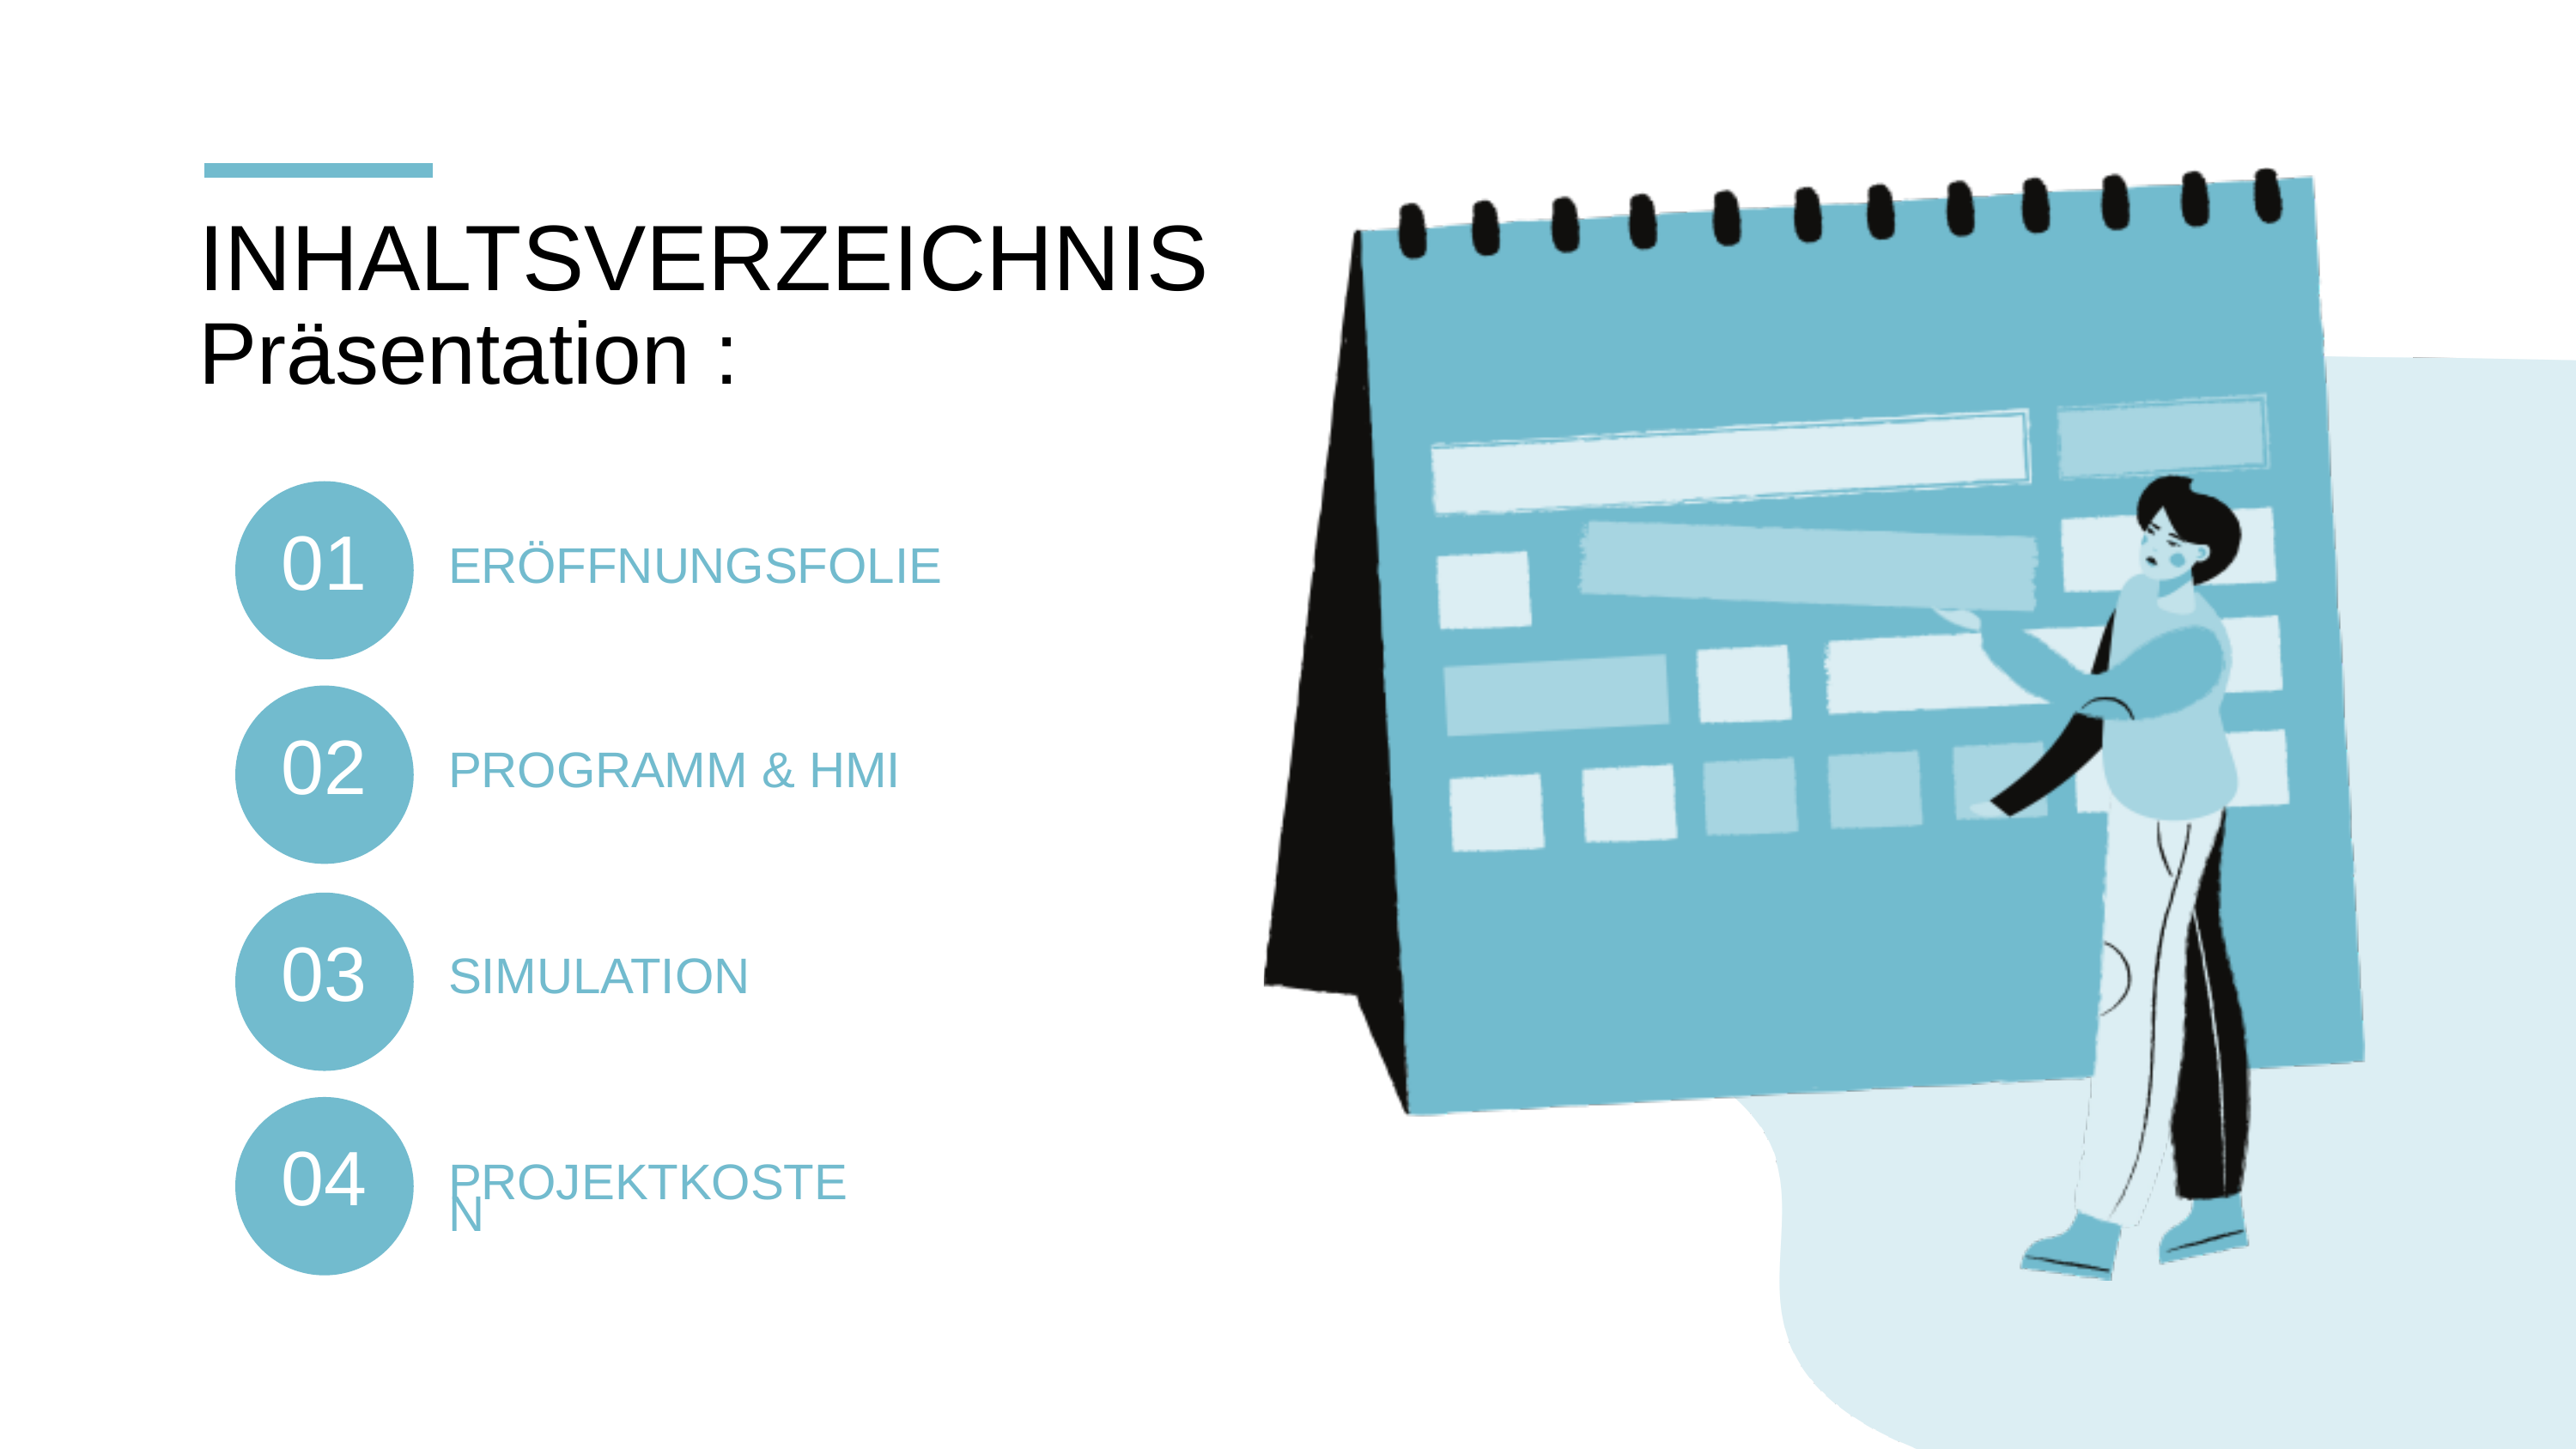

INHALTSVERZEICHNIS
Präsentation :

01
ERÖFFNUNGSFOLIE

02
PROGRAMM & HMI

03
SIMULATION

04
PROJEKTKOSTEN